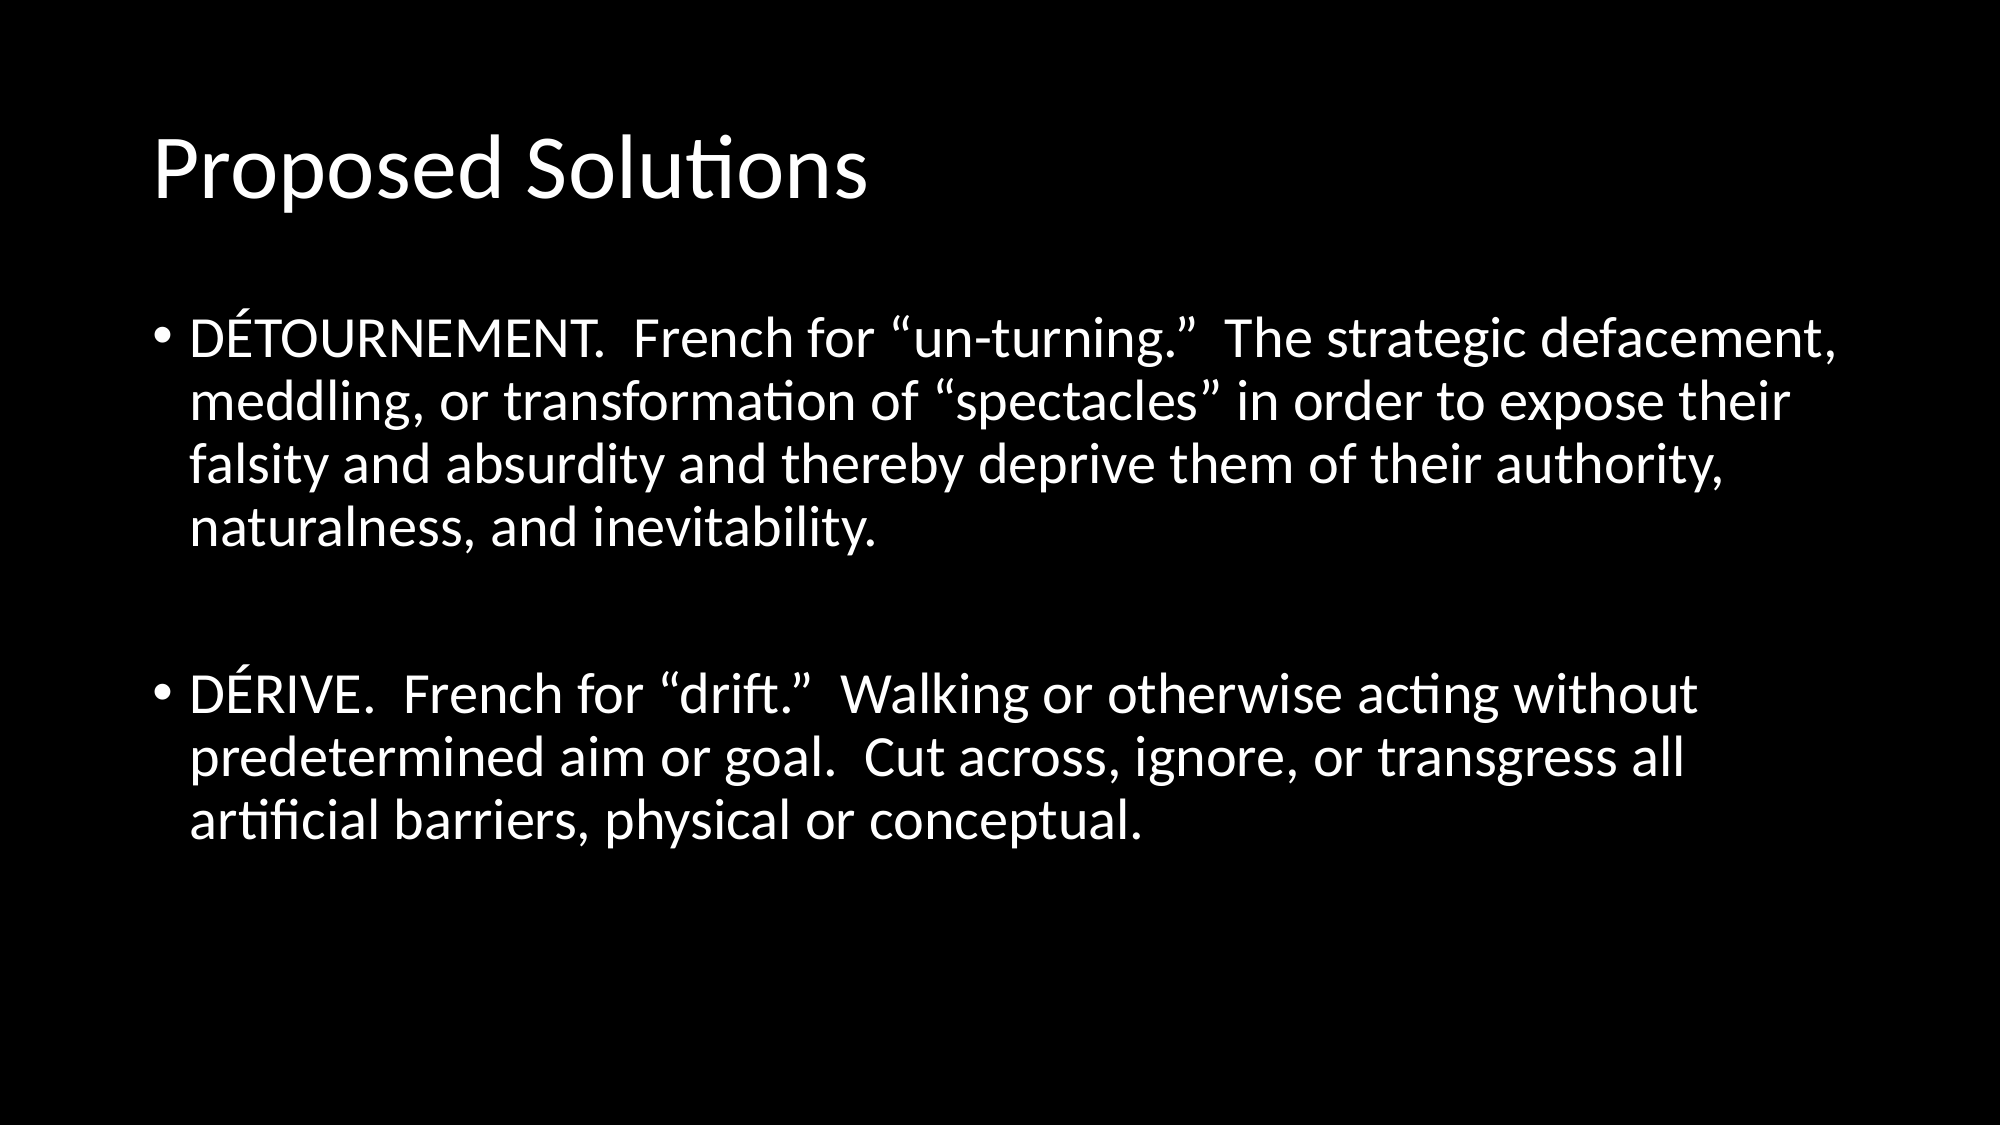

# Proposed Solutions
DÉTOURNEMENT.  French for “un-turning.”  The strategic defacement, meddling, or transformation of “spectacles” in order to expose their falsity and absurdity and thereby deprive them of their authority, naturalness, and inevitability.

DÉRIVE.  French for “drift.”  Walking or otherwise acting without predetermined aim or goal.  Cut across, ignore, or transgress all artificial barriers, physical or conceptual.